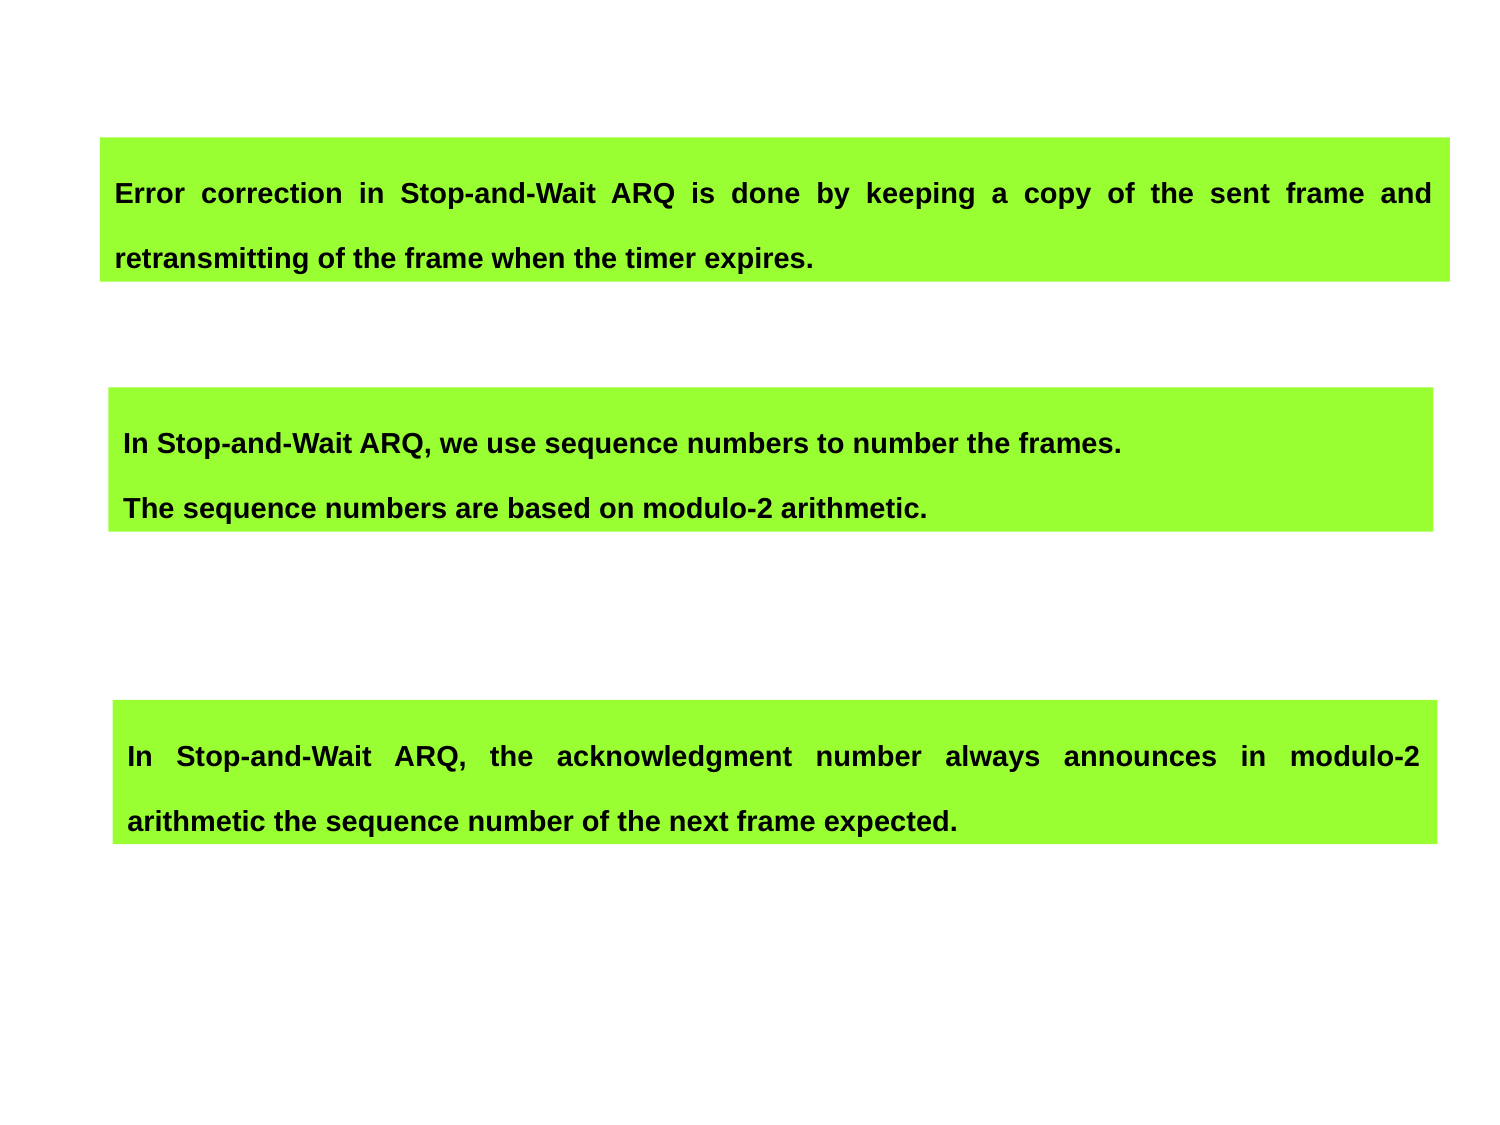

Error correction in Stop-and-Wait ARQ is done by keeping a copy of the sent frame and retransmitting of the frame when the timer expires.
In Stop-and-Wait ARQ, we use sequence numbers to number the frames.
The sequence numbers are based on modulo-2 arithmetic.
In Stop-and-Wait ARQ, the acknowledgment number always announces in modulo-2 arithmetic the sequence number of the next frame expected.